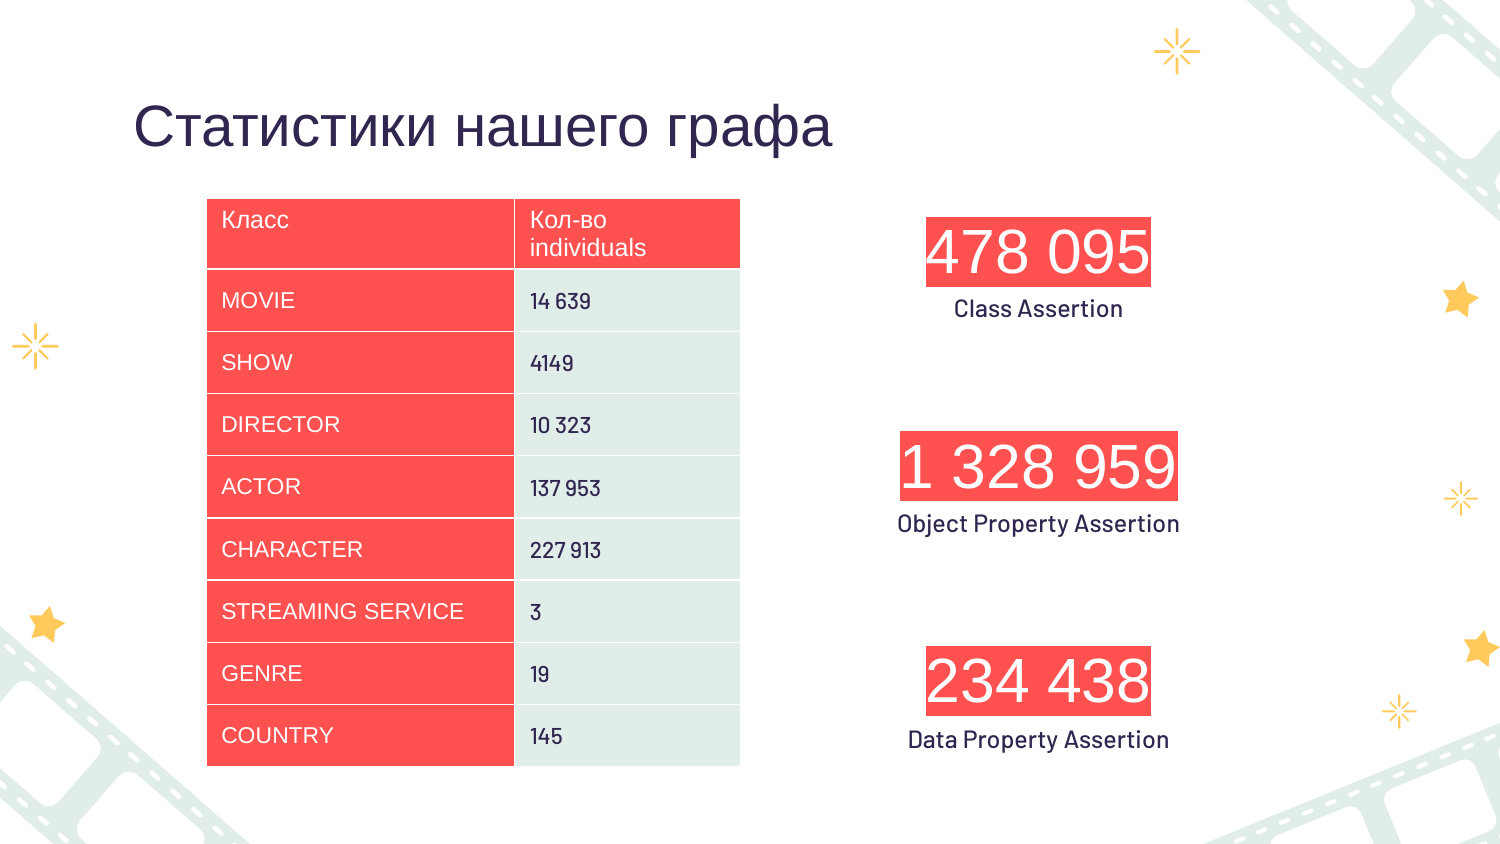

# Статистики нашего графа

| Класс | Кол-во individuals |
| --- | --- |
| MOVIE | 14 639 |
| SHOW | 4149 |
| DIRECTOR | 10 323 |
| ACTOR | 137 953 |
| CHARACTER | 227 913 |
| STREAMING SERVICE | 3 |
| GENRE | 19 |
| COUNTRY | 145 |
478 095
Class Assertion
1 328 959
Object Property Assertion
234 438
Data Property Assertion